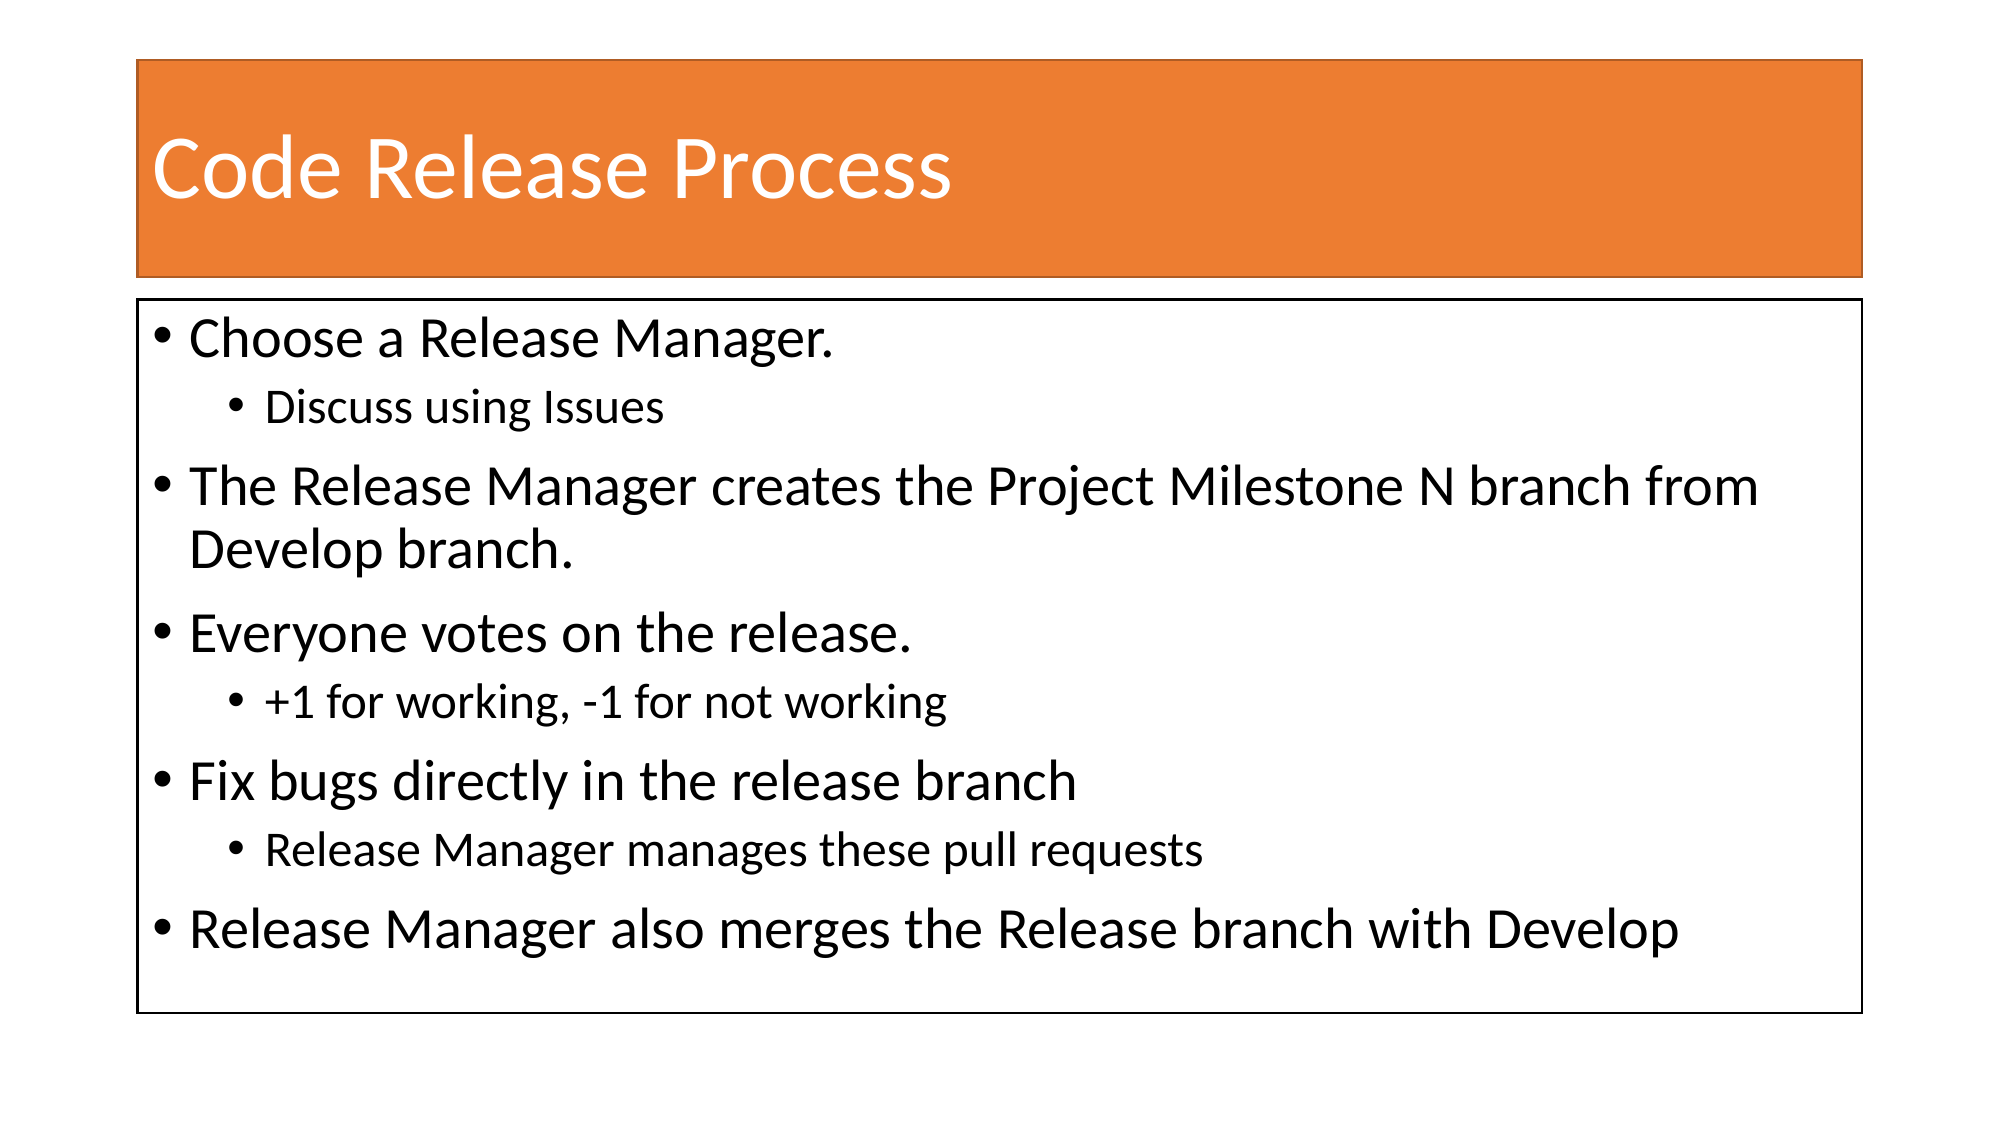

# Code Release Process
Choose a Release Manager.
Discuss using Issues
The Release Manager creates the Project Milestone N branch from Develop branch.
Everyone votes on the release.
+1 for working, -1 for not working
Fix bugs directly in the release branch
Release Manager manages these pull requests
Release Manager also merges the Release branch with Develop